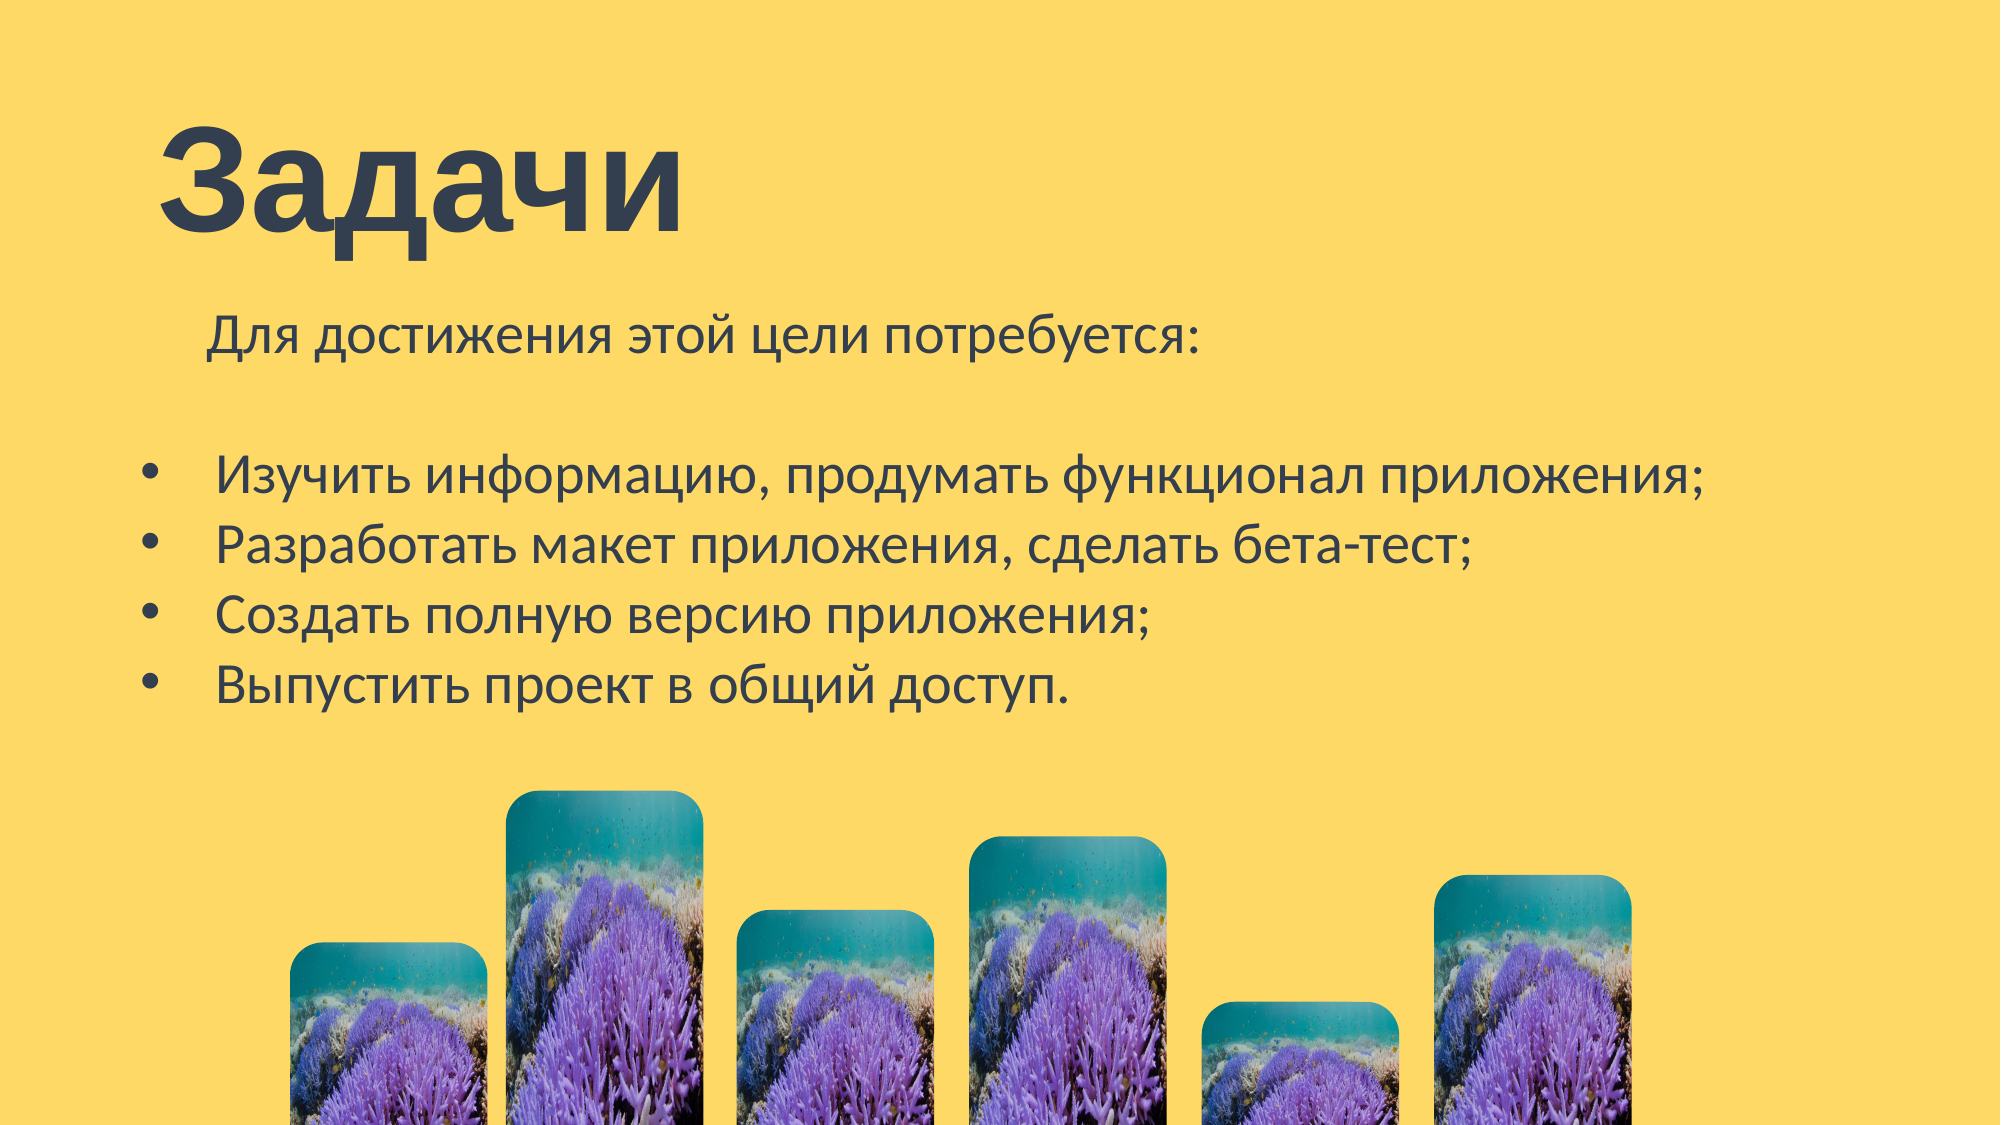

Задачи
     Для достижения этой цели потребуется:

Изучить информацию, продумать функционал приложения;
Разработать макет приложения, сделать бета-тест;
Создать полную версию приложения;
Выпустить проект в общий доступ.